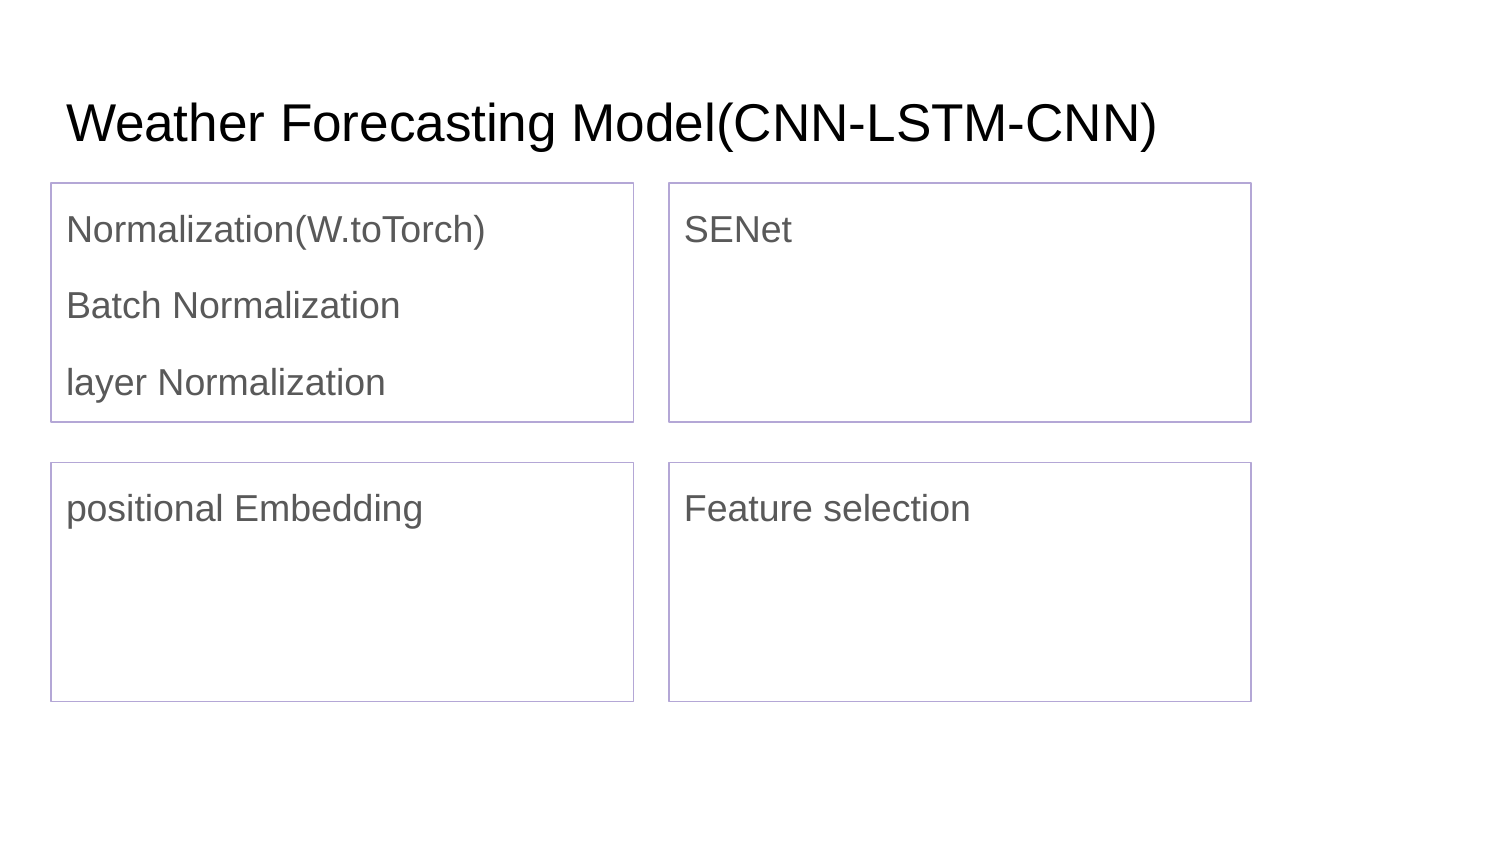

# Weather Forecasting Model(CNN-LSTM-CNN)
Normalization(W.toTorch)
Batch Normalization
layer Normalization
SENet
positional Embedding
Feature selection